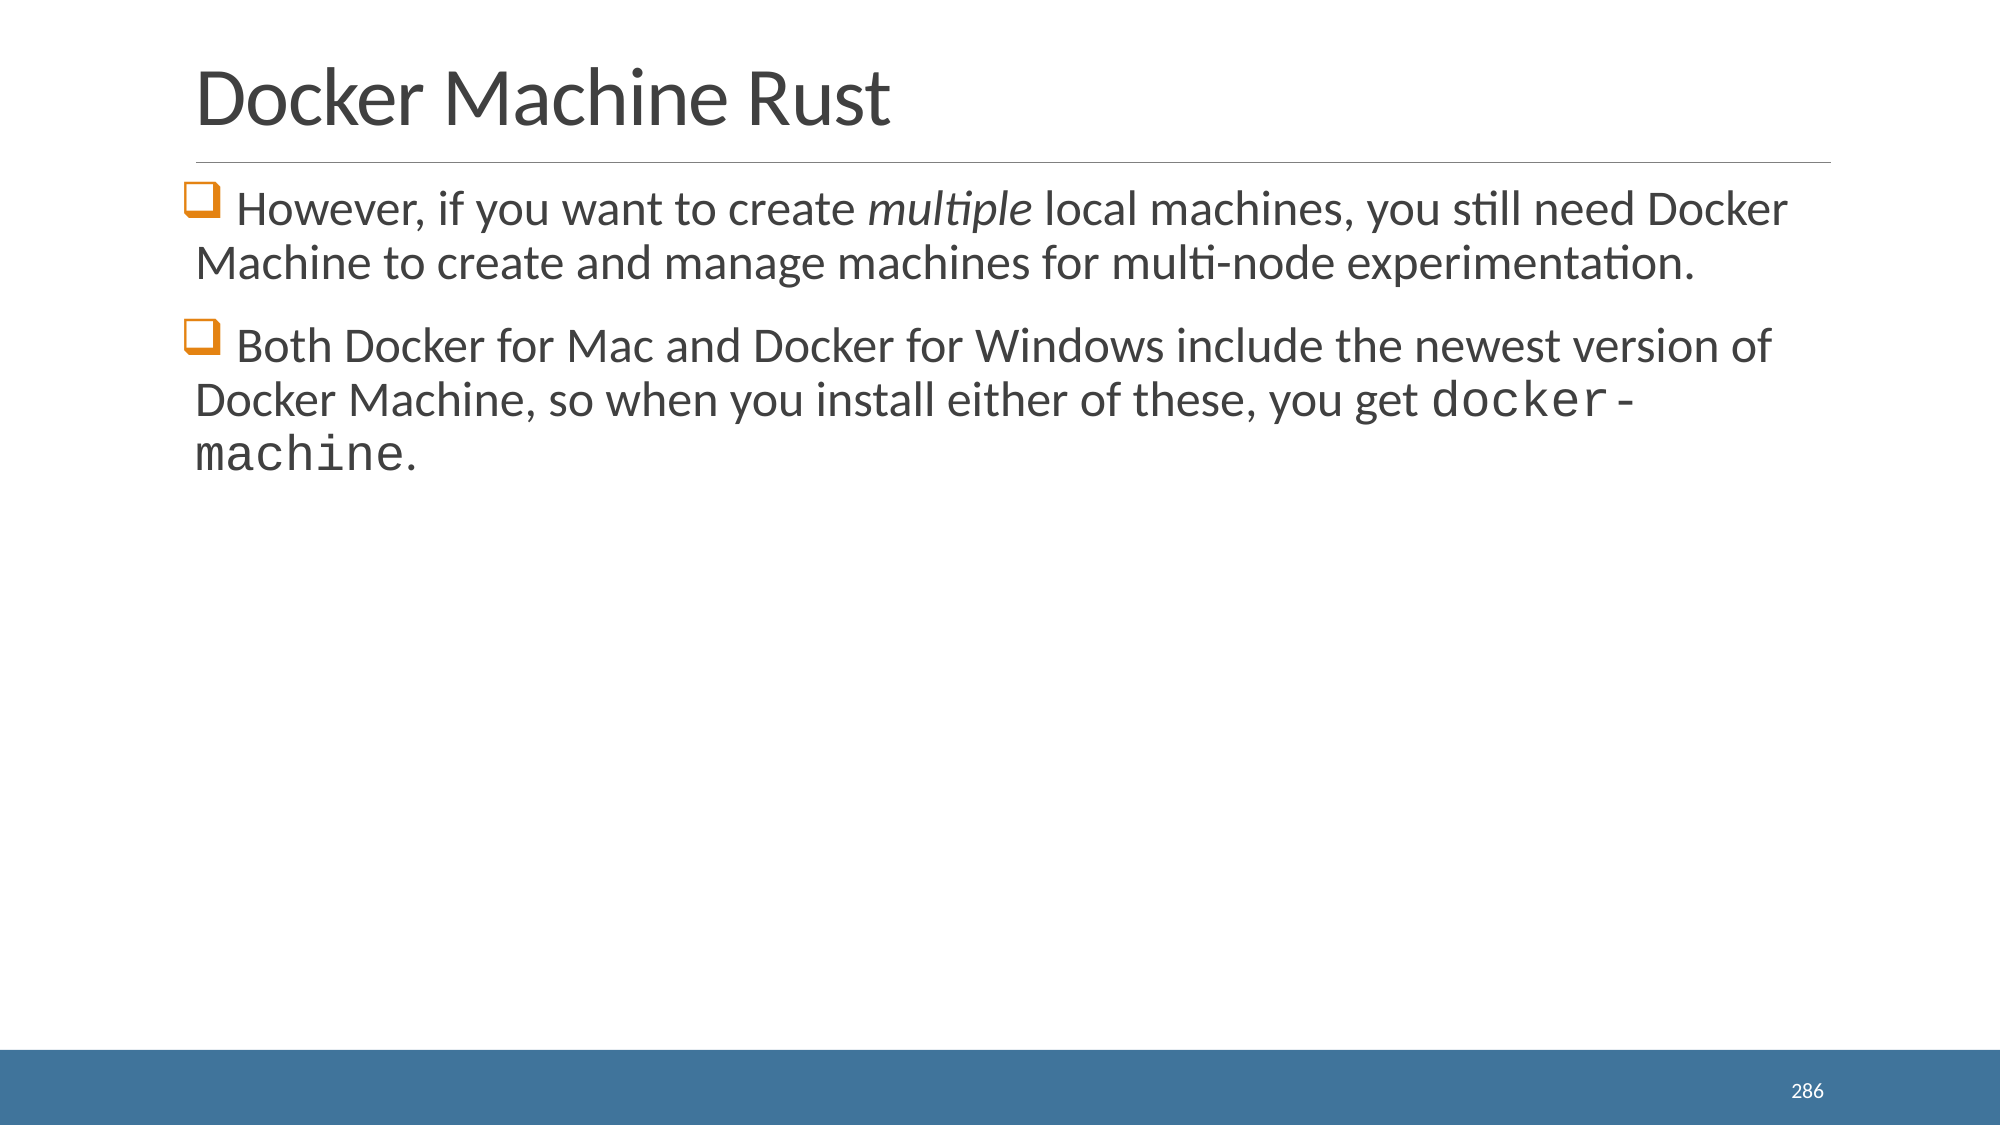

# Docker Machine Rust
 However, if you want to create multiple local machines, you still need Docker Machine to create and manage machines for multi-node experimentation.
 Both Docker for Mac and Docker for Windows include the newest version of Docker Machine, so when you install either of these, you get docker-machine.

286